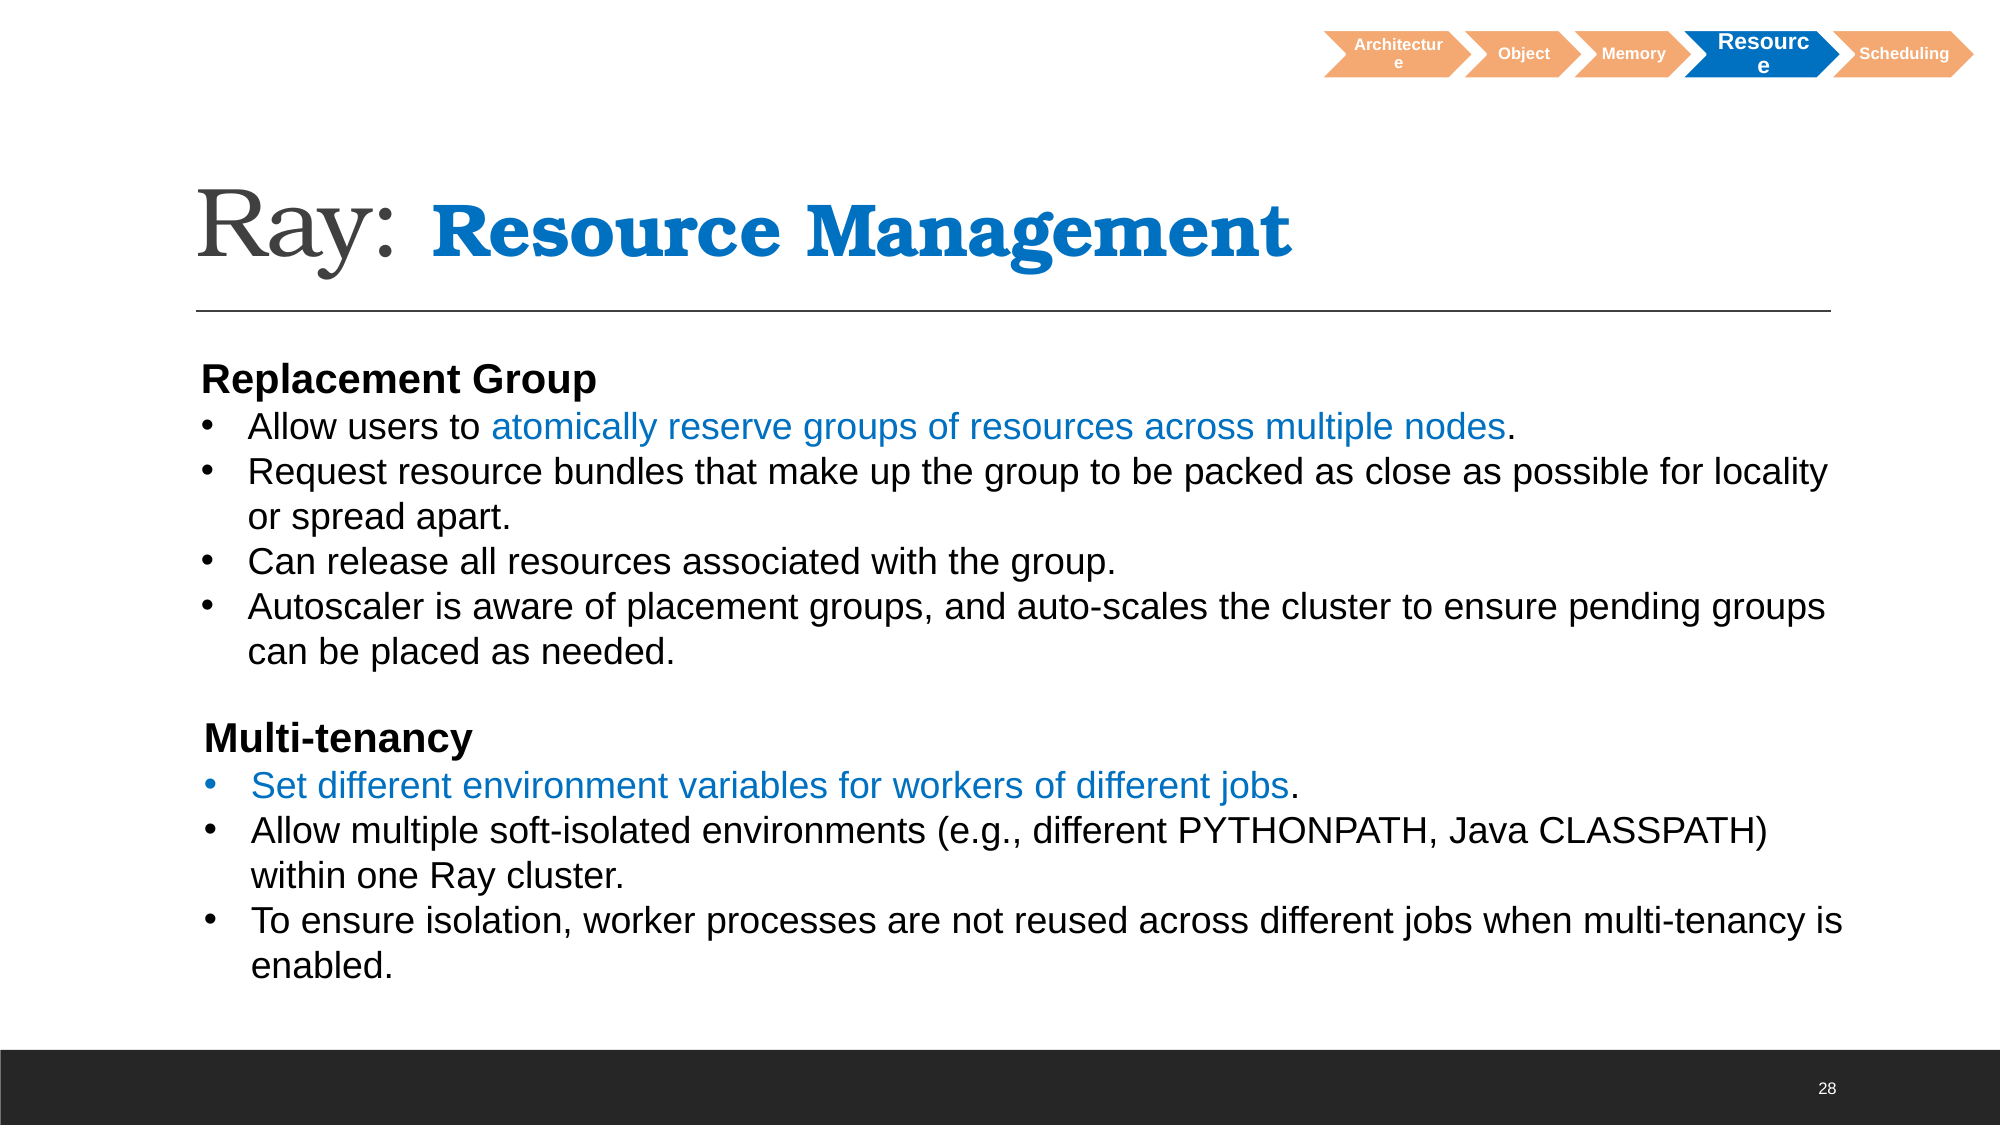

Architecture
Object
Memory
Resource
Scheduling
# Ray: Resource Management
Replacement Group
Allow users to atomically reserve groups of resources across multiple nodes.
Request resource bundles that make up the group to be packed as close as possible for locality or spread apart.
Can release all resources associated with the group.
Autoscaler is aware of placement groups, and auto-scales the cluster to ensure pending groups can be placed as needed.
Multi-tenancy
Set different environment variables for workers of different jobs.
Allow multiple soft-isolated environments (e.g., different PYTHONPATH, Java CLASSPATH) within one Ray cluster.
To ensure isolation, worker processes are not reused across different jobs when multi-tenancy is enabled.
28